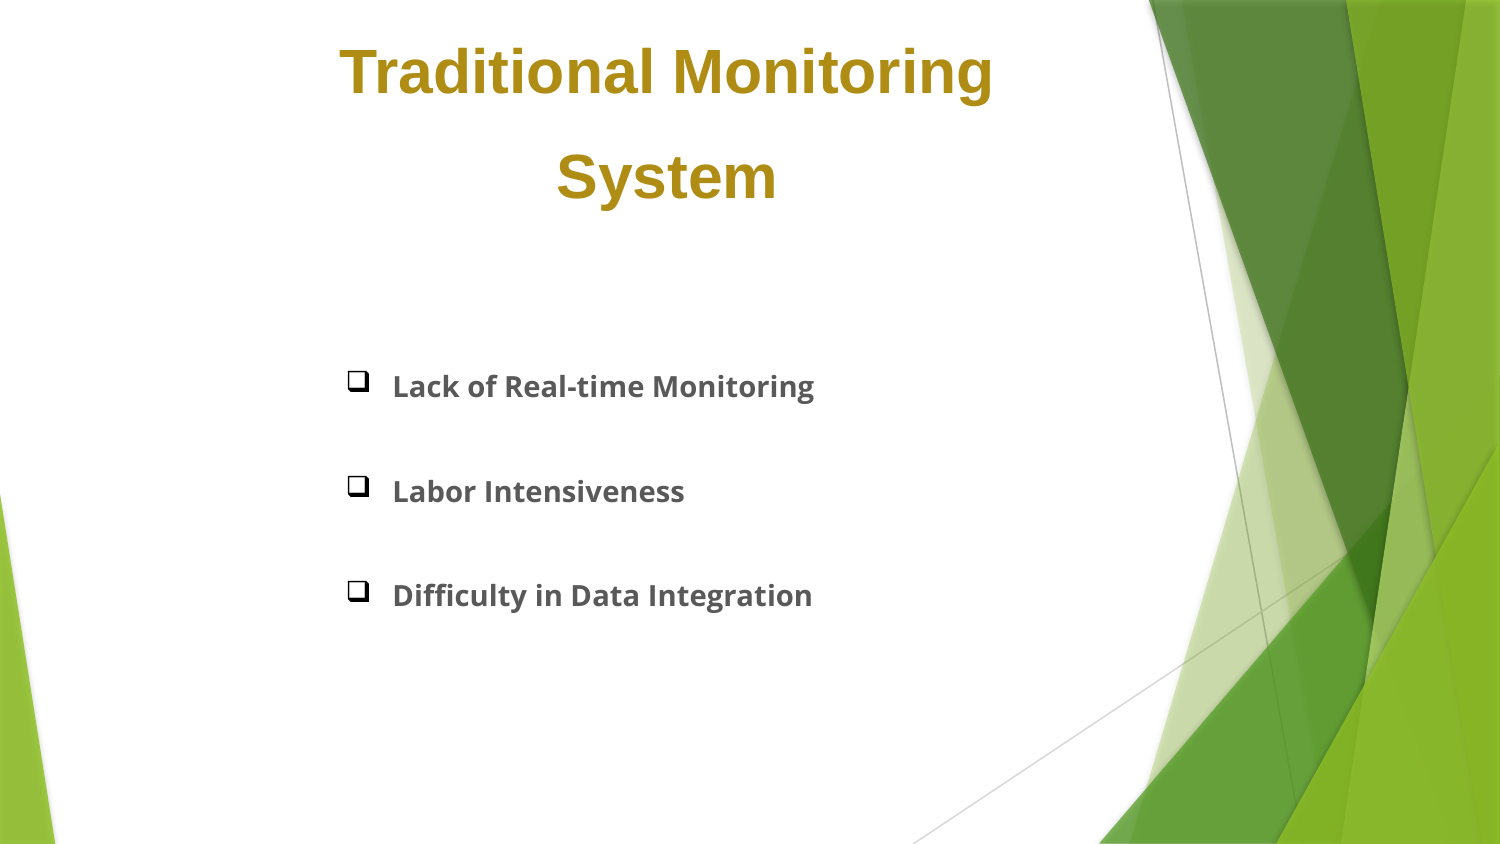

Traditional Monitoring System
Lack of Real-time Monitoring

Labor Intensiveness

Difficulty in Data Integration